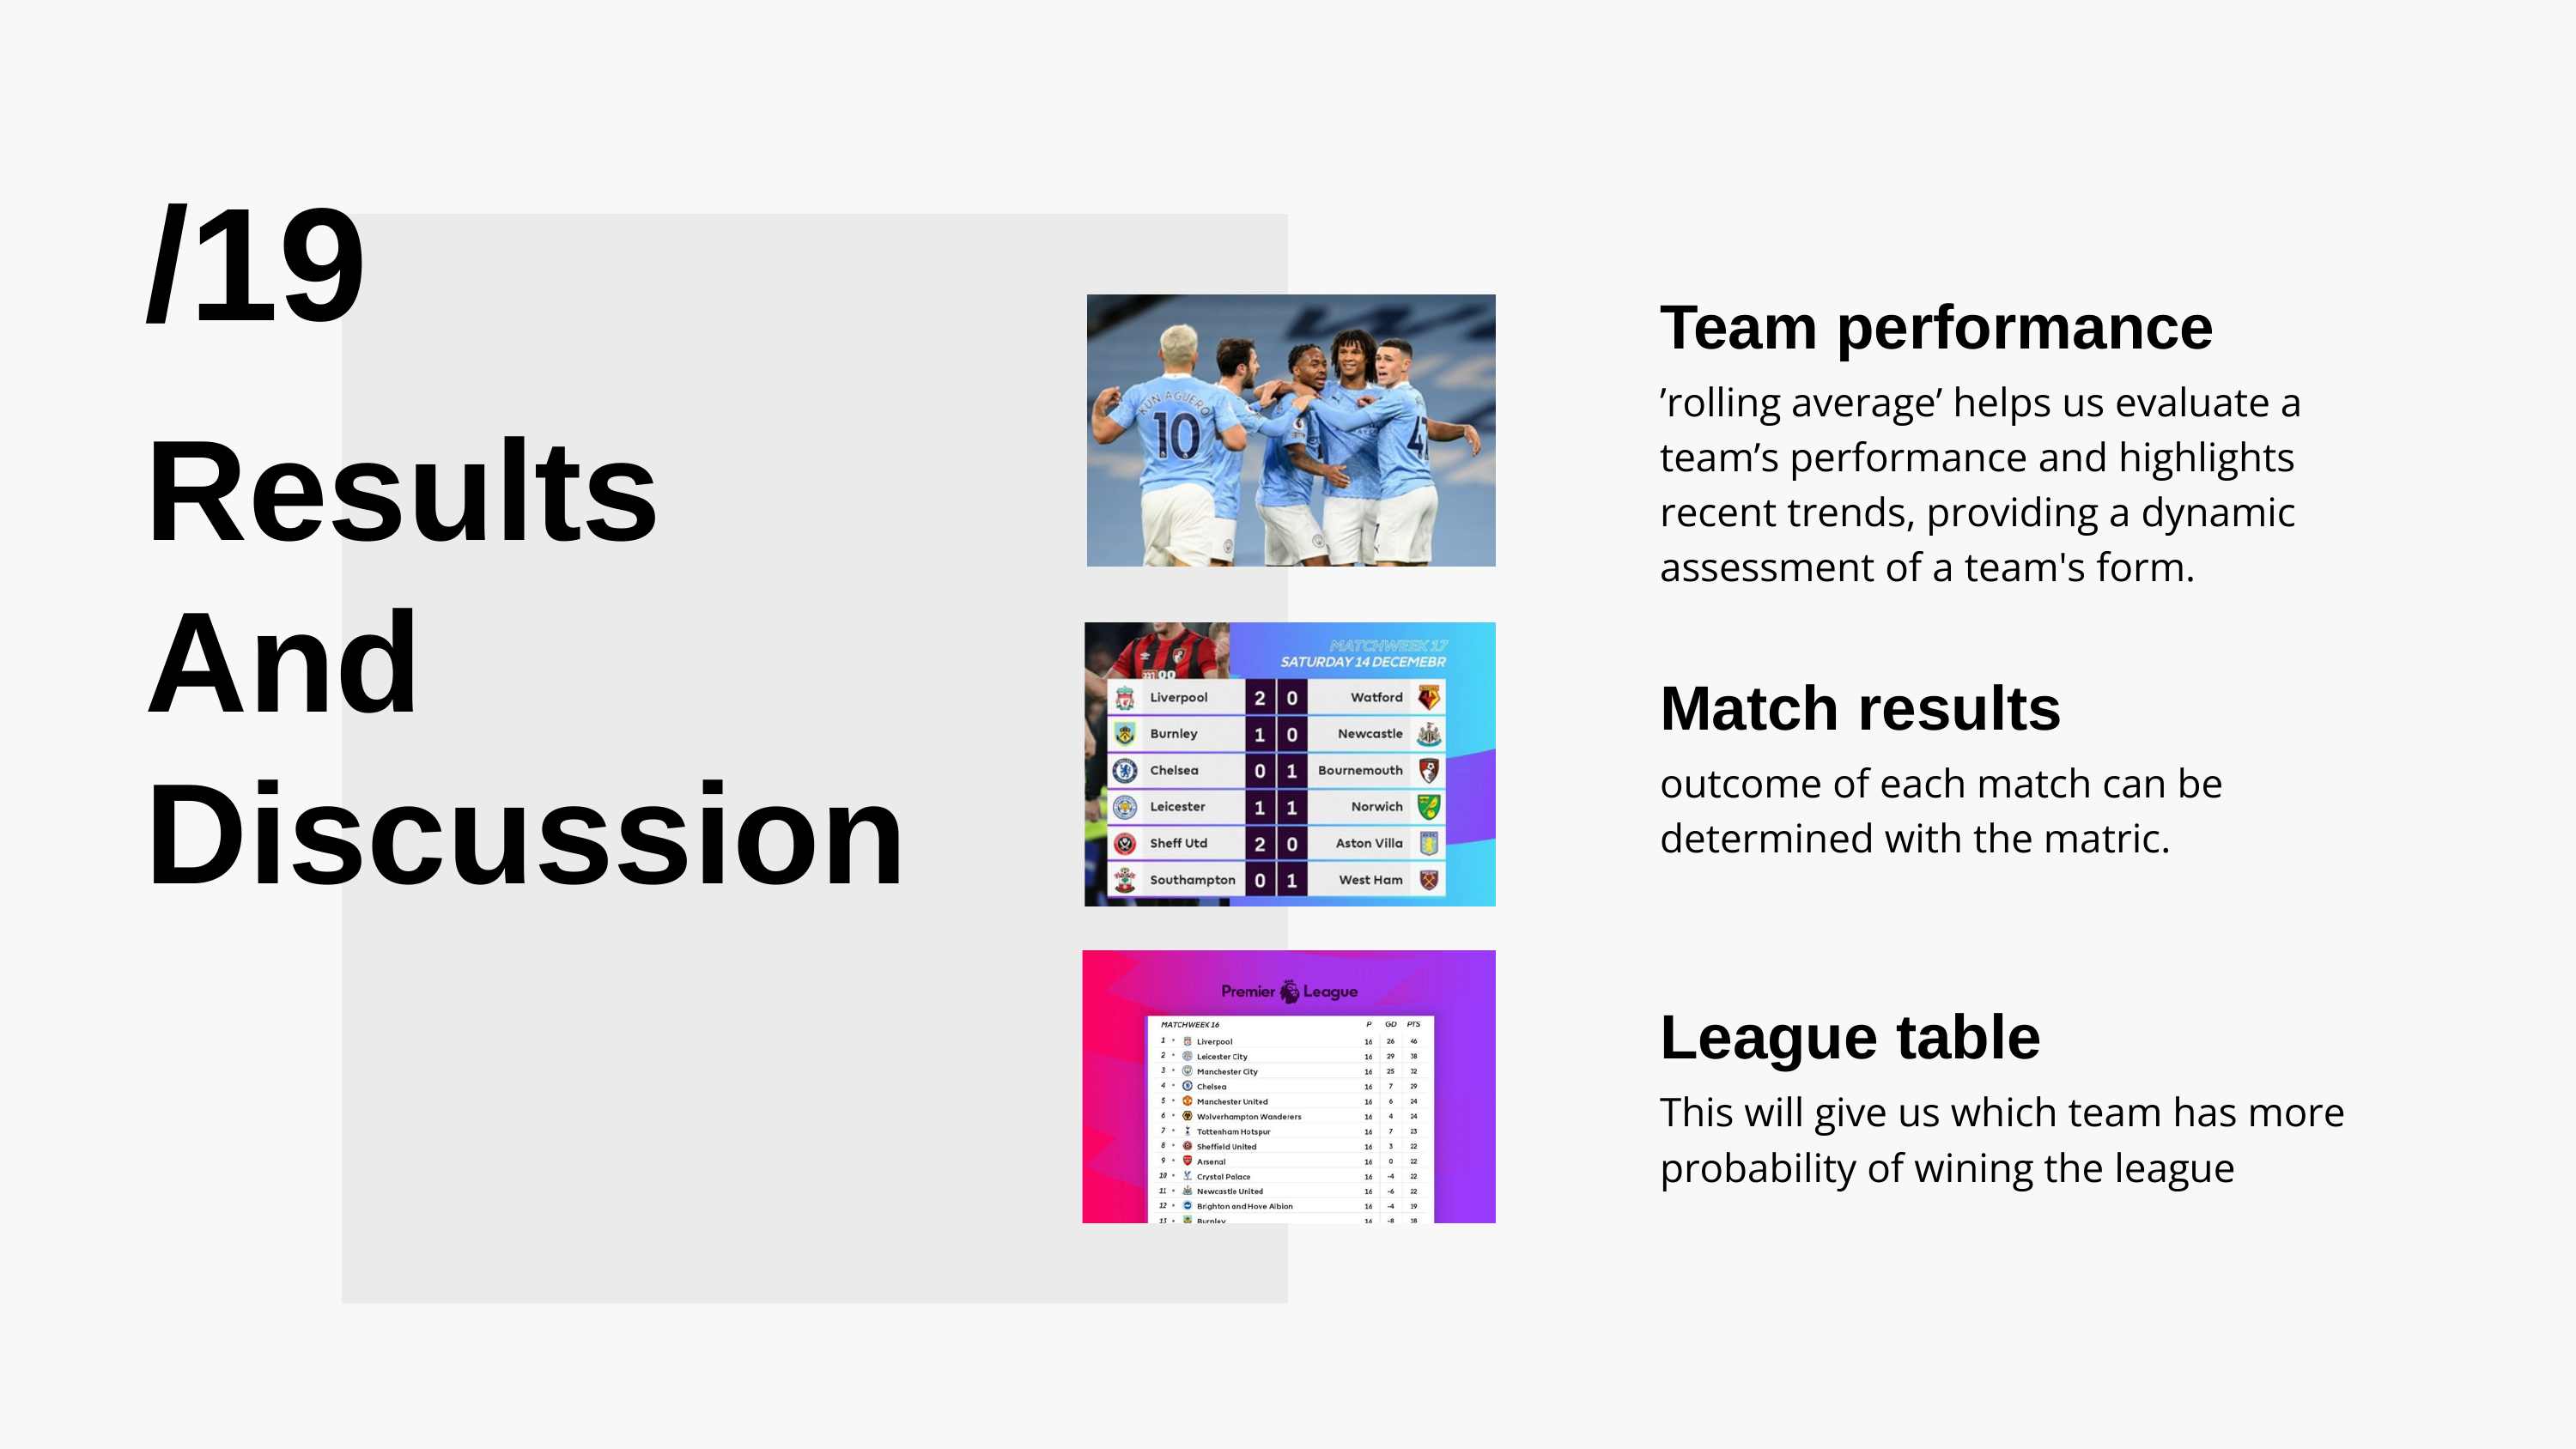

/19
Results
And
Discussion

Team performance
’rolling average’ helps us evaluate a team’s performance and highlights recent trends, providing a dynamic assessment of a team's form.

Match results
outcome of each match can be determined with the matric.

League table
This will give us which team has more probability of wining the league